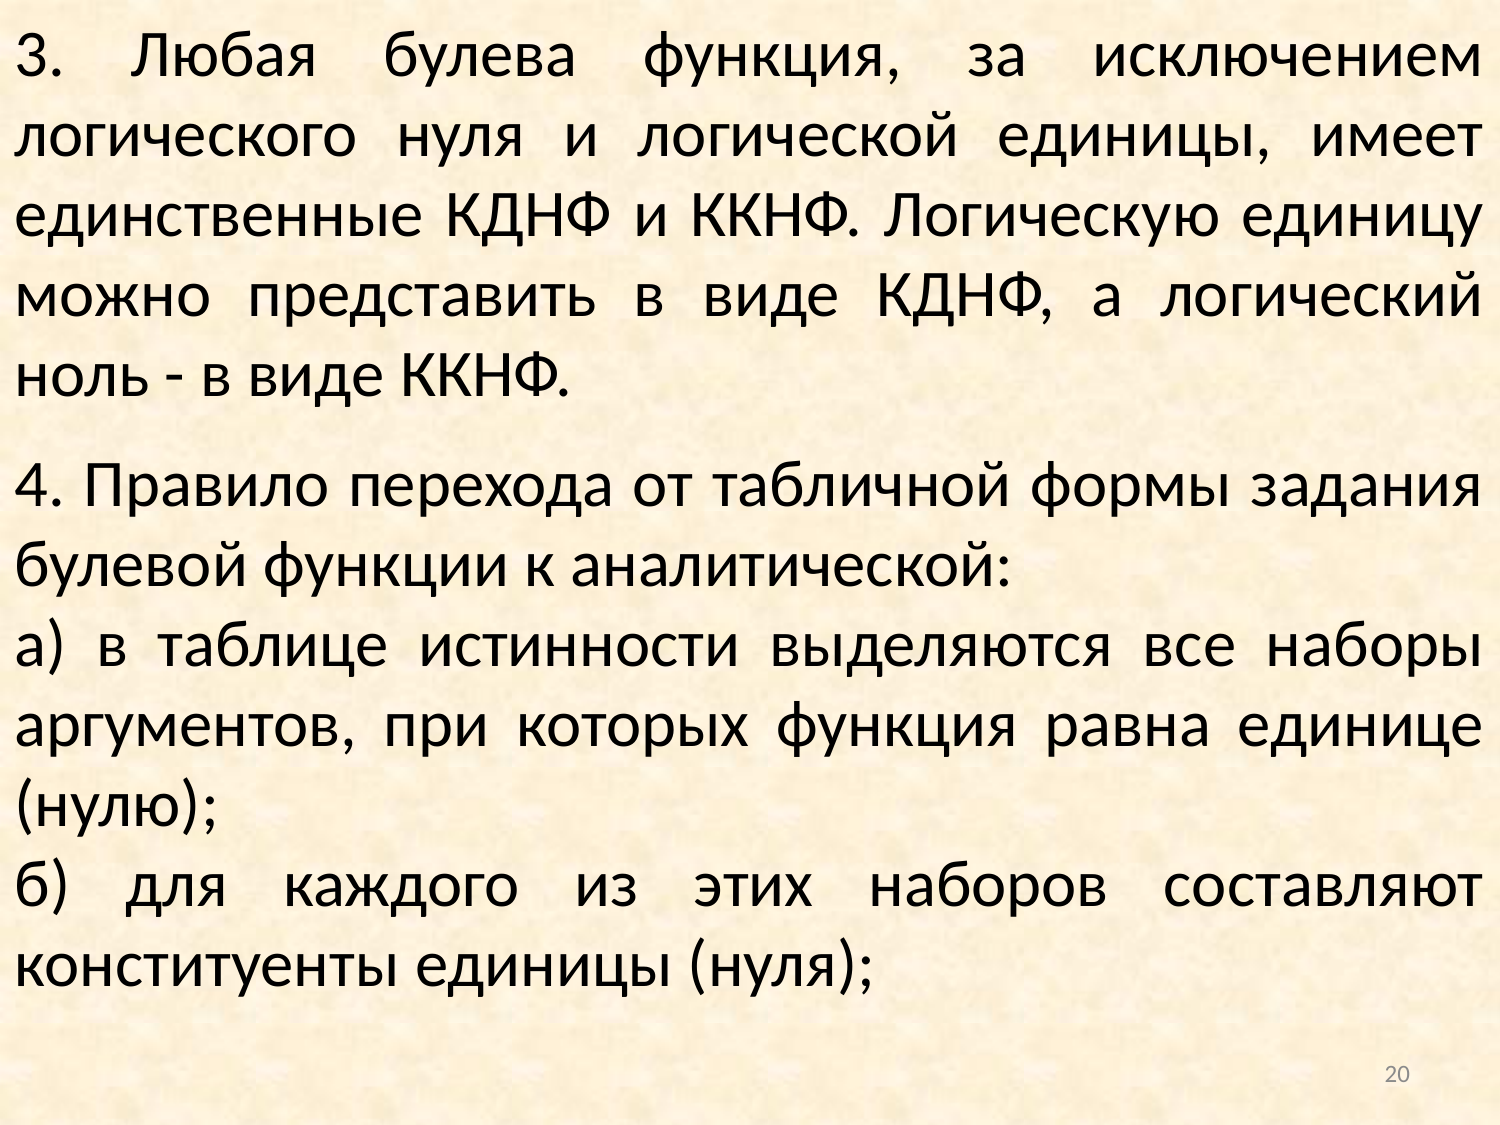

3. Любая булева функция, за исключением логического нуля и логической единицы, имеет единственные КДНФ и ККНФ. Логическую единицу можно представить в виде КДНФ, а логический ноль - в виде ККНФ.
4. Правило перехода от табличной формы задания булевой функции к аналитической:
а) в таблице истинности выделяются все наборы аргументов, при которых функция равна единице (нулю);
б) для каждого из этих наборов составляют конституенты единицы (нуля);
20